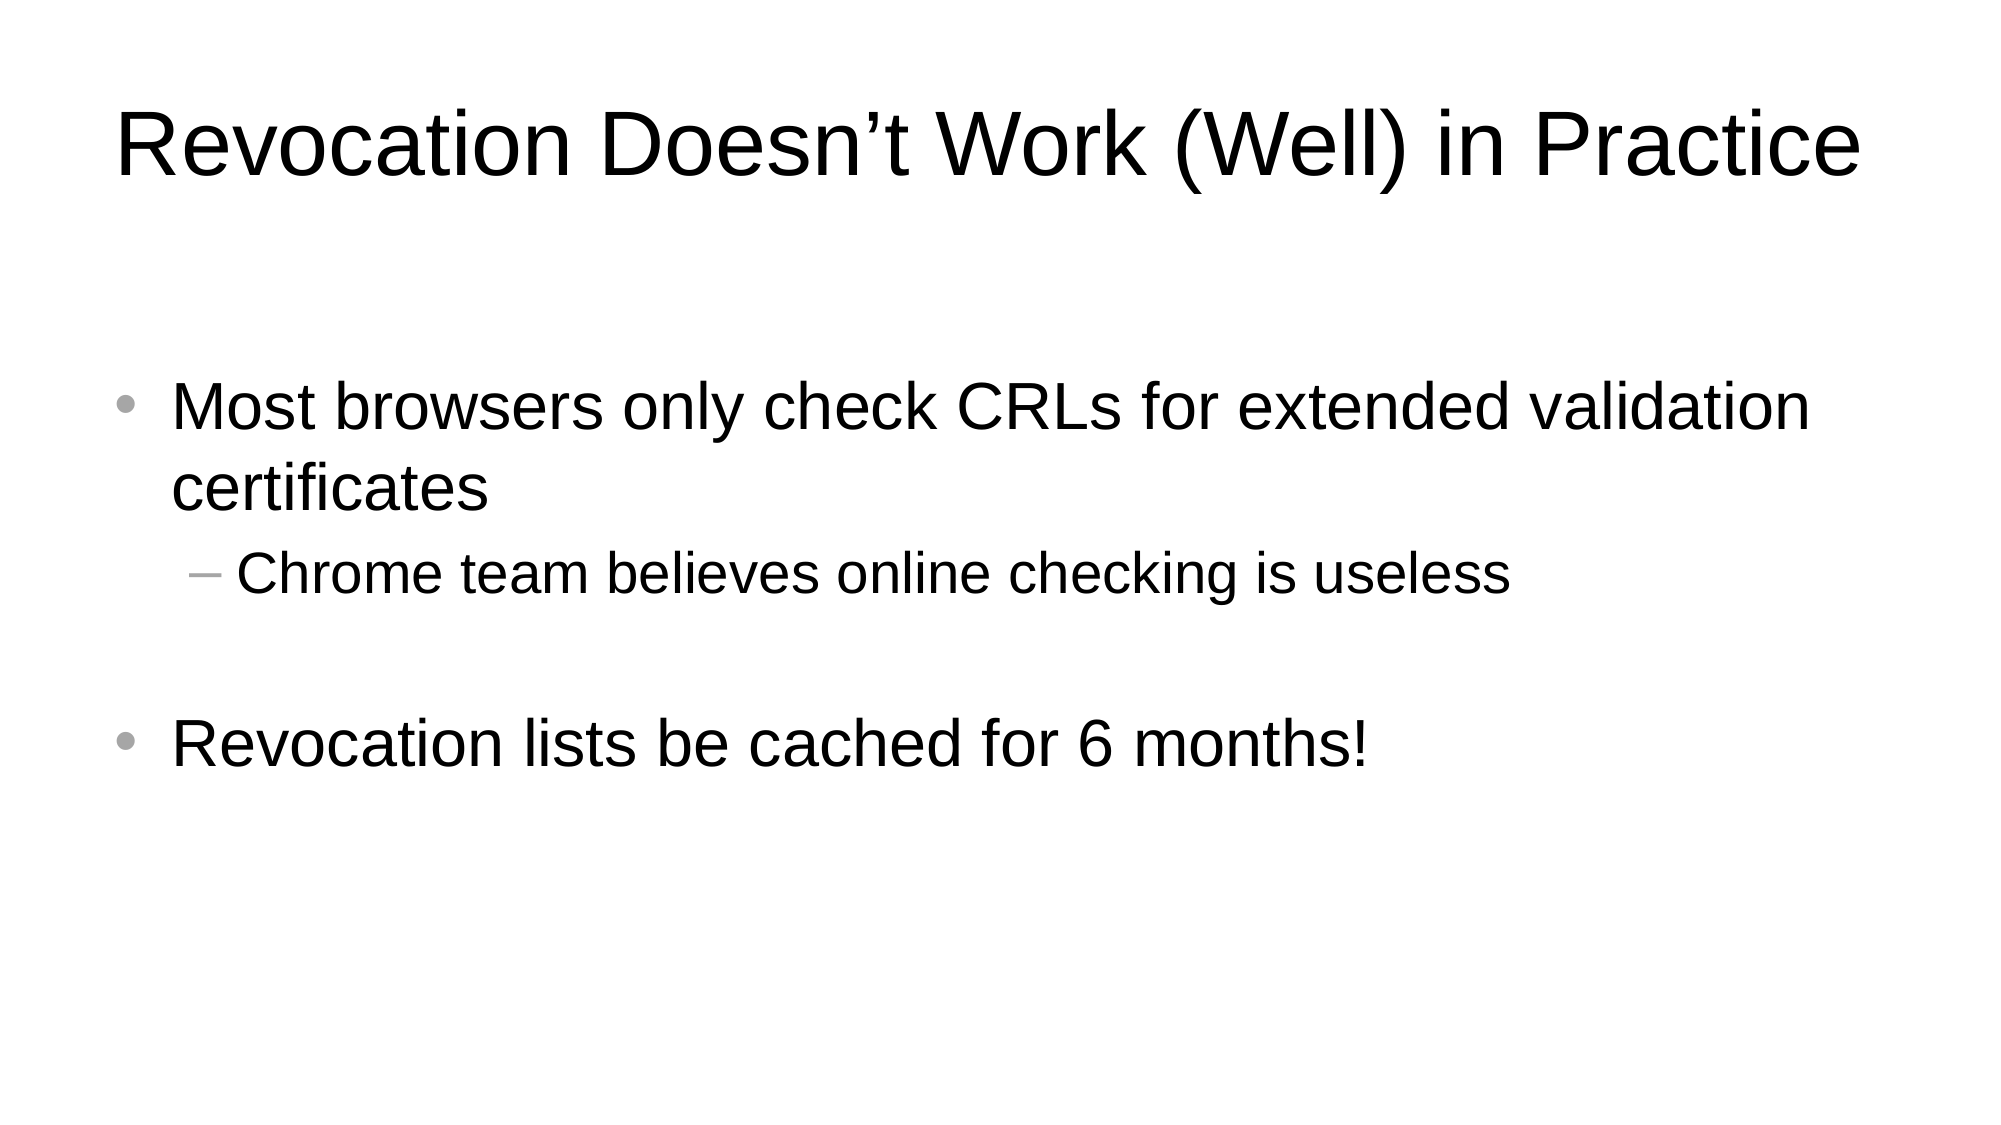

# Revocation Doesn’t Work (Well) in Practice

Most browsers only check CRLs for extended validation certificates
Chrome team believes online checking is useless

Revocation lists be cached for 6 months!